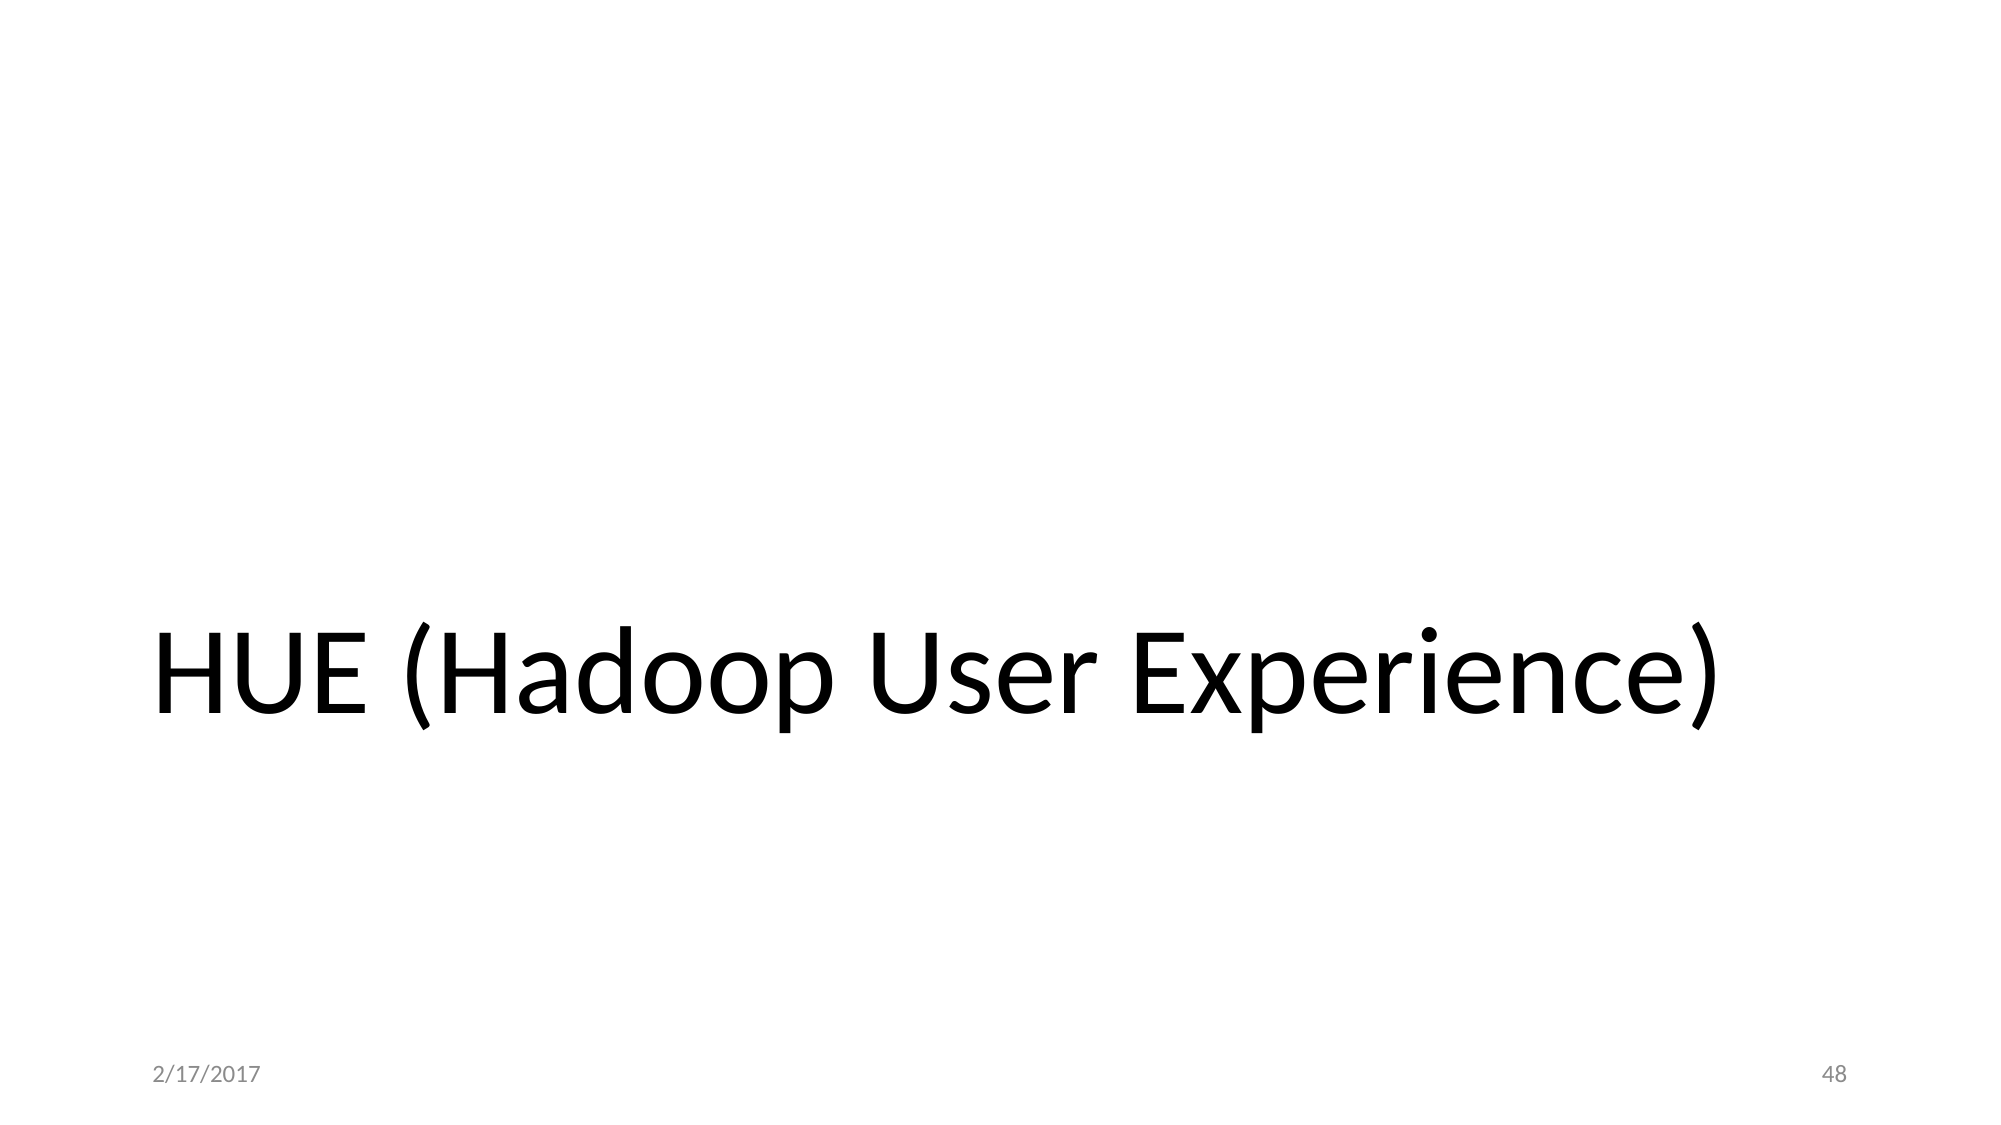

# HUE (Hadoop User Experience)

2/17/2017
48